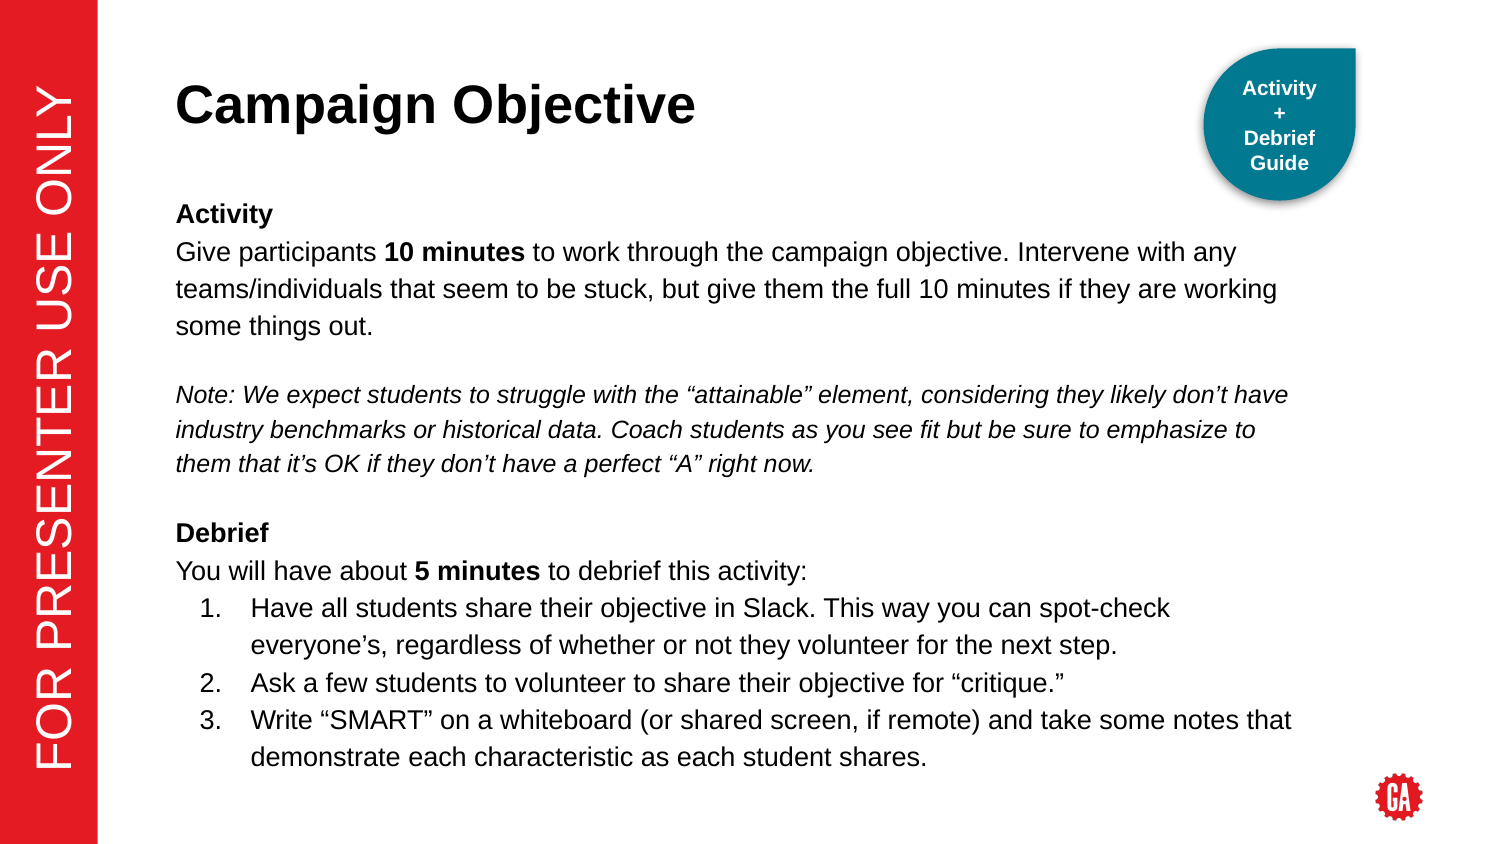

Activity + Debrief Guide
# Campaign Objective
Activity
Give participants 10 minutes to work through the campaign objective. Intervene with any teams/individuals that seem to be stuck, but give them the full 10 minutes if they are working some things out.
Note: We expect students to struggle with the “attainable” element, considering they likely don’t have industry benchmarks or historical data. Coach students as you see fit but be sure to emphasize to them that it’s OK if they don’t have a perfect “A” right now.
Debrief
You will have about 5 minutes to debrief this activity:
Have all students share their objective in Slack. This way you can spot-check everyone’s, regardless of whether or not they volunteer for the next step.
Ask a few students to volunteer to share their objective for “critique.”
Write “SMART” on a whiteboard (or shared screen, if remote) and take some notes that demonstrate each characteristic as each student shares.